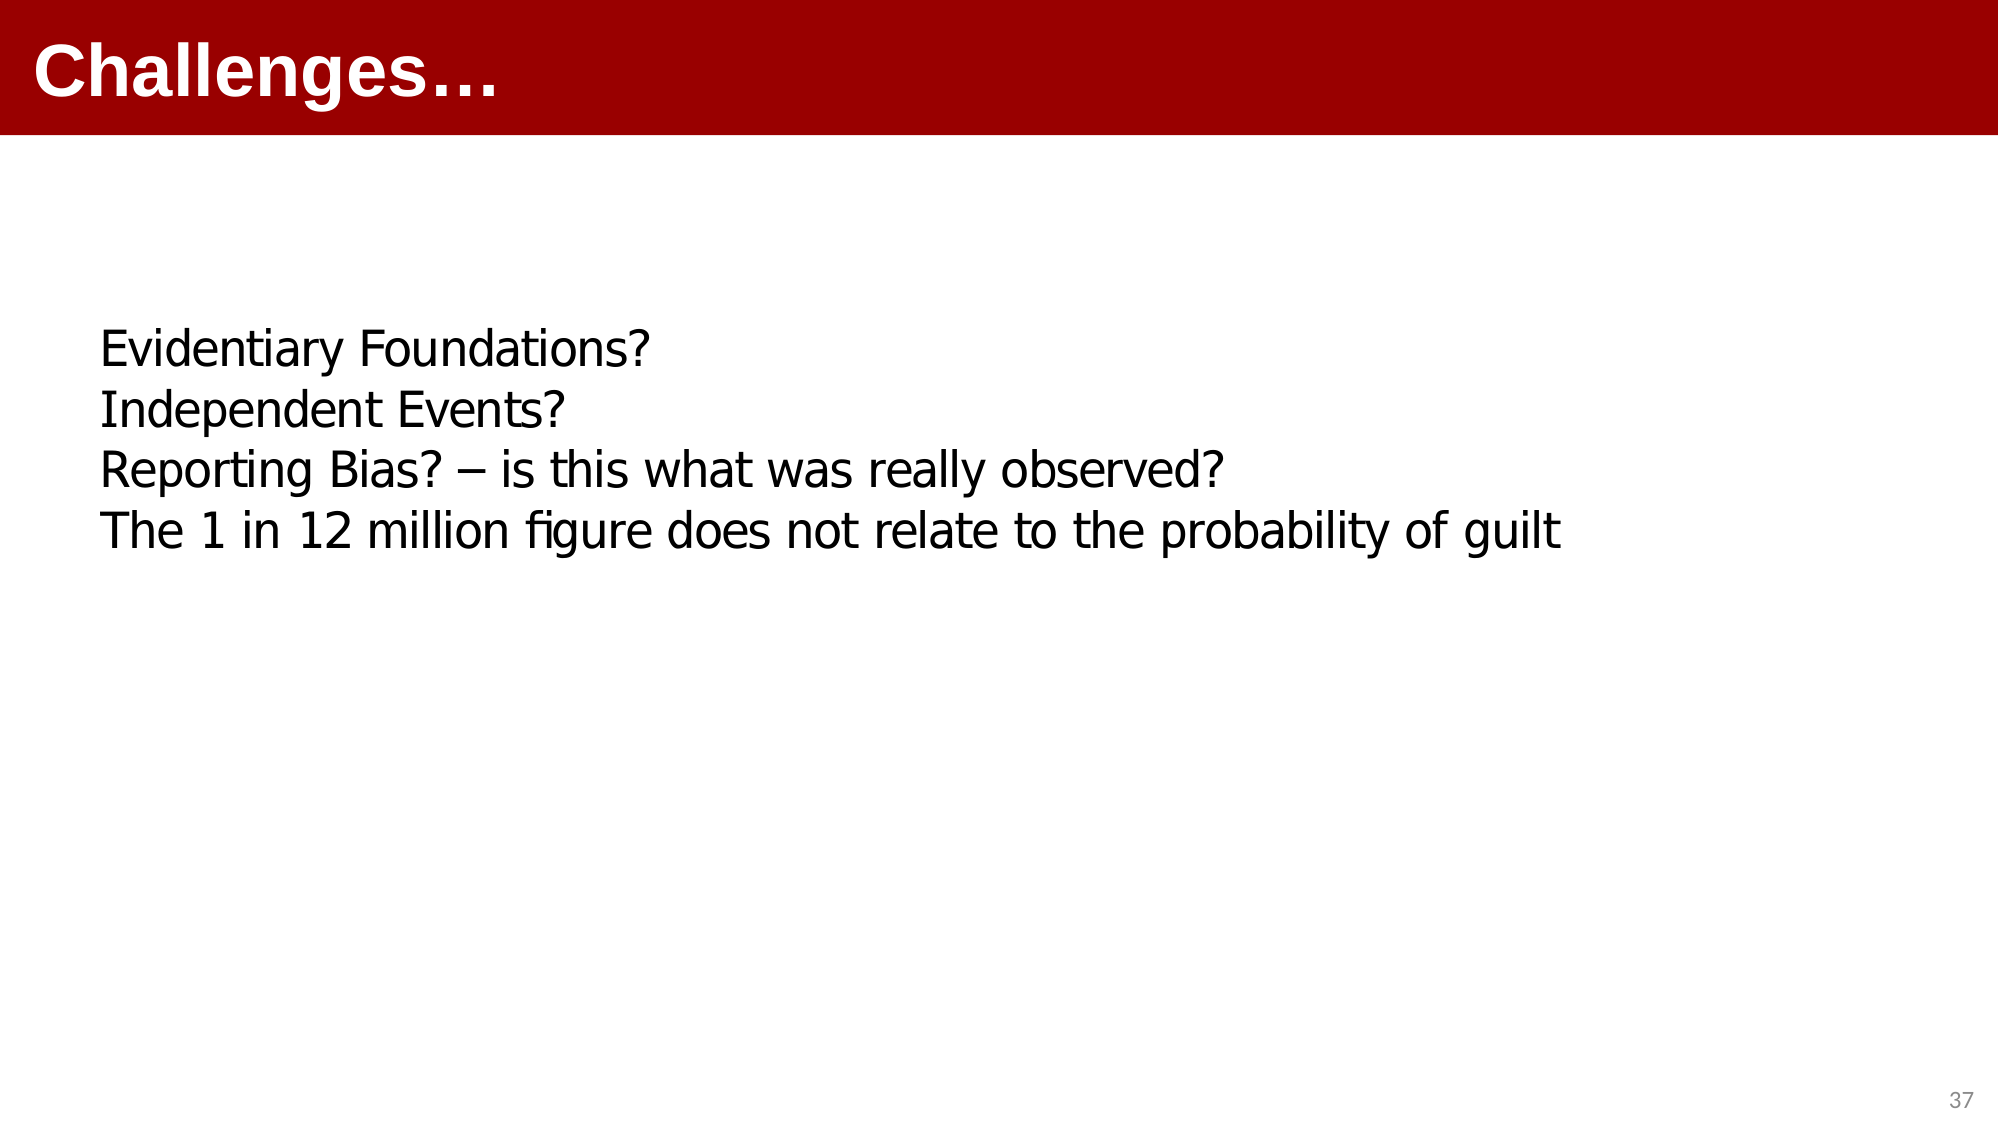

# Challenges…
Evidentiary Foundations?
Independent Events?
Reporting Bias? – is this what was really observed?
The 1 in 12 million figure does not relate to the probability of guilt
37